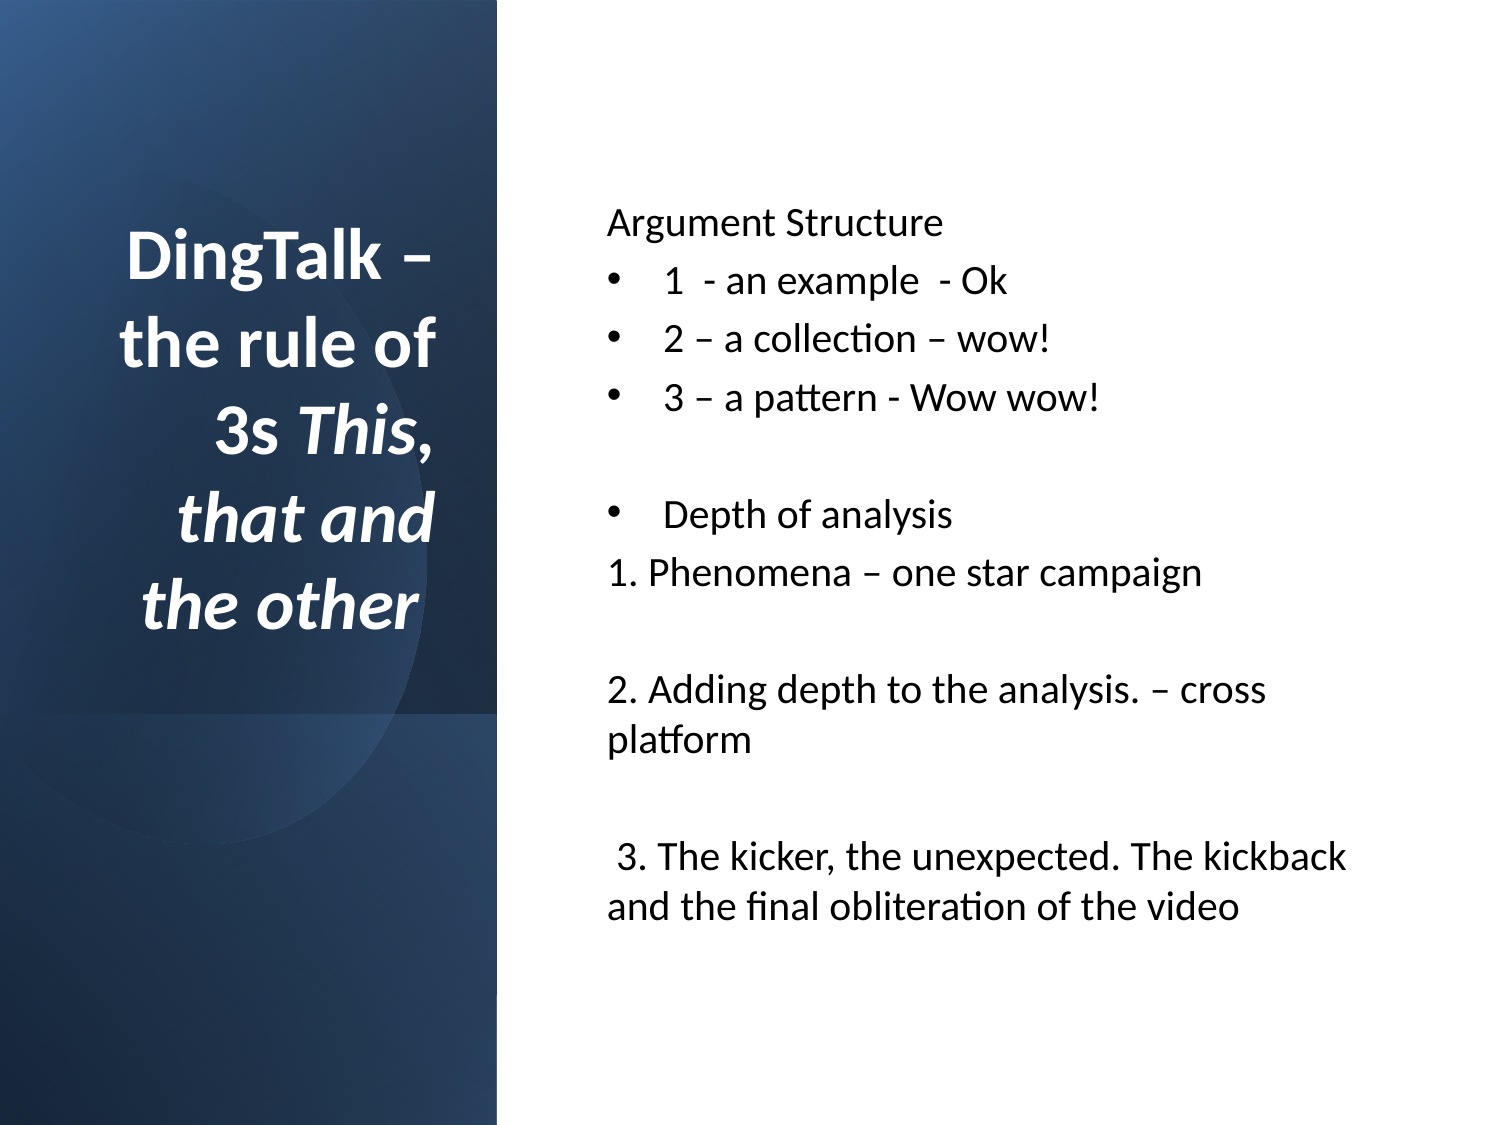

# DingTalk – the rule of 3s This, that and the other
Argument Structure
1  - an example  - Ok
2 – a collection – wow!
3 – a pattern - Wow wow!

Depth of analysis
1. Phenomena – one star campaign

2. Adding depth to the analysis. – cross platform

 3. The kicker, the unexpected. The kickback and the final obliteration of the video